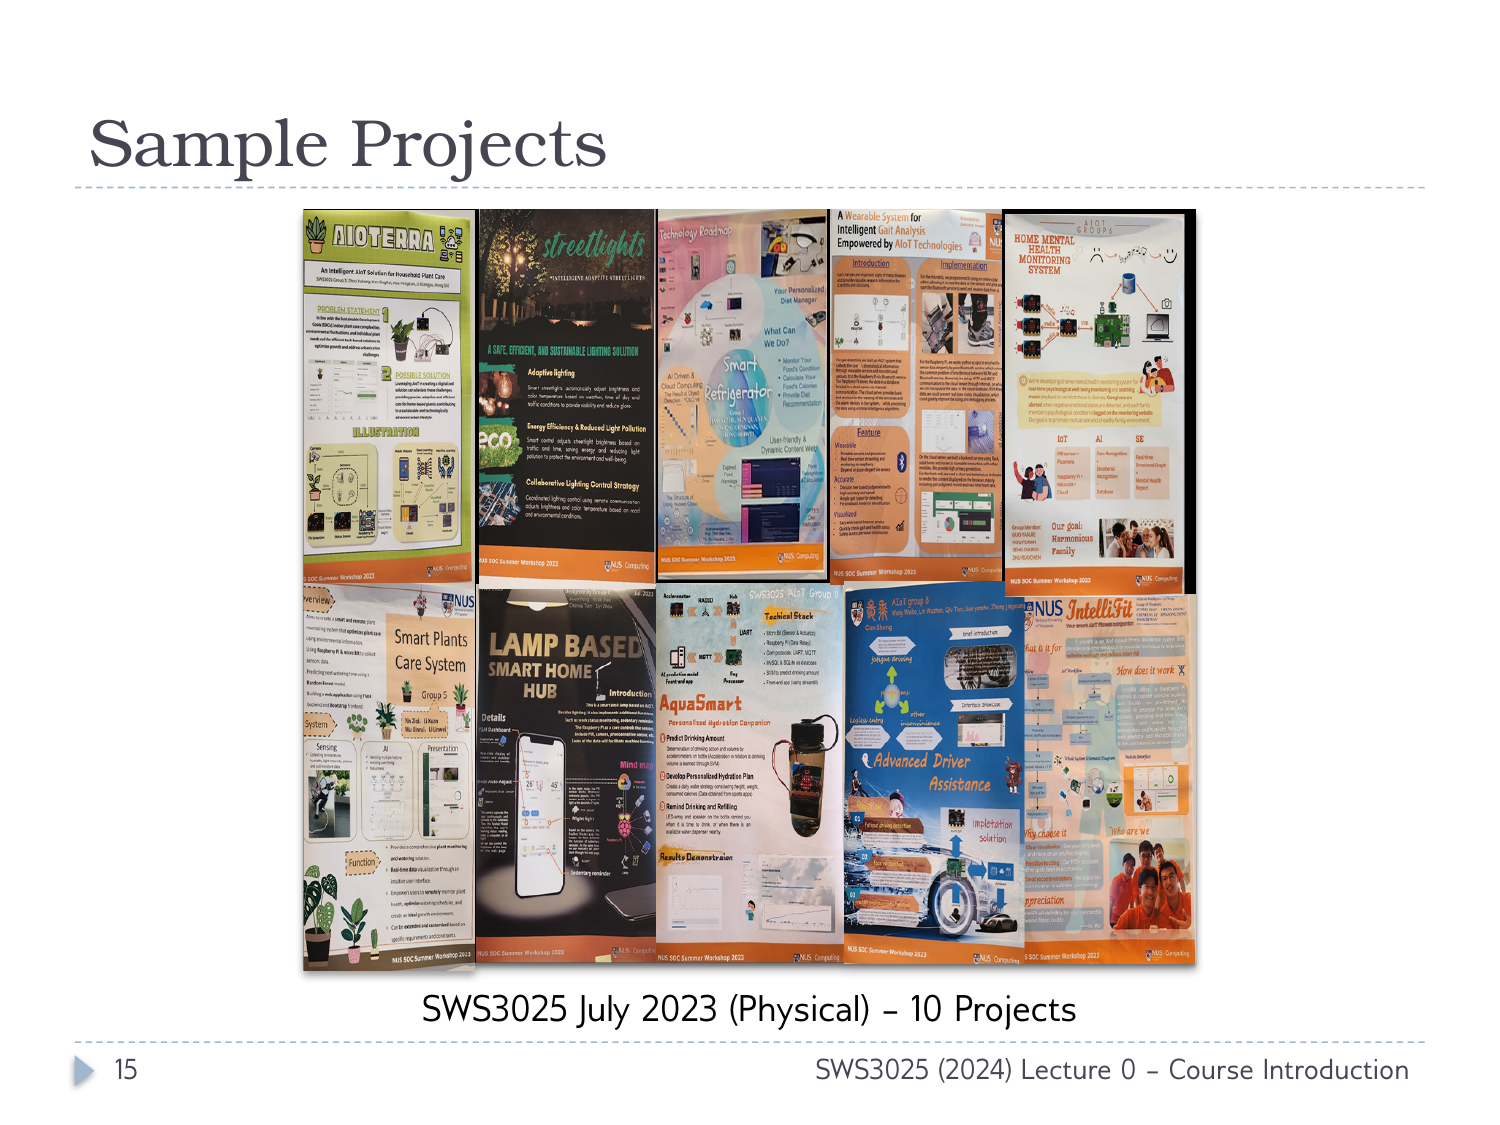

# Sample Projects

SWS3025 July 2023 (Physical) – 10 Projects
15
SWS3025 (2024) Lecture 0 – Course Introduction